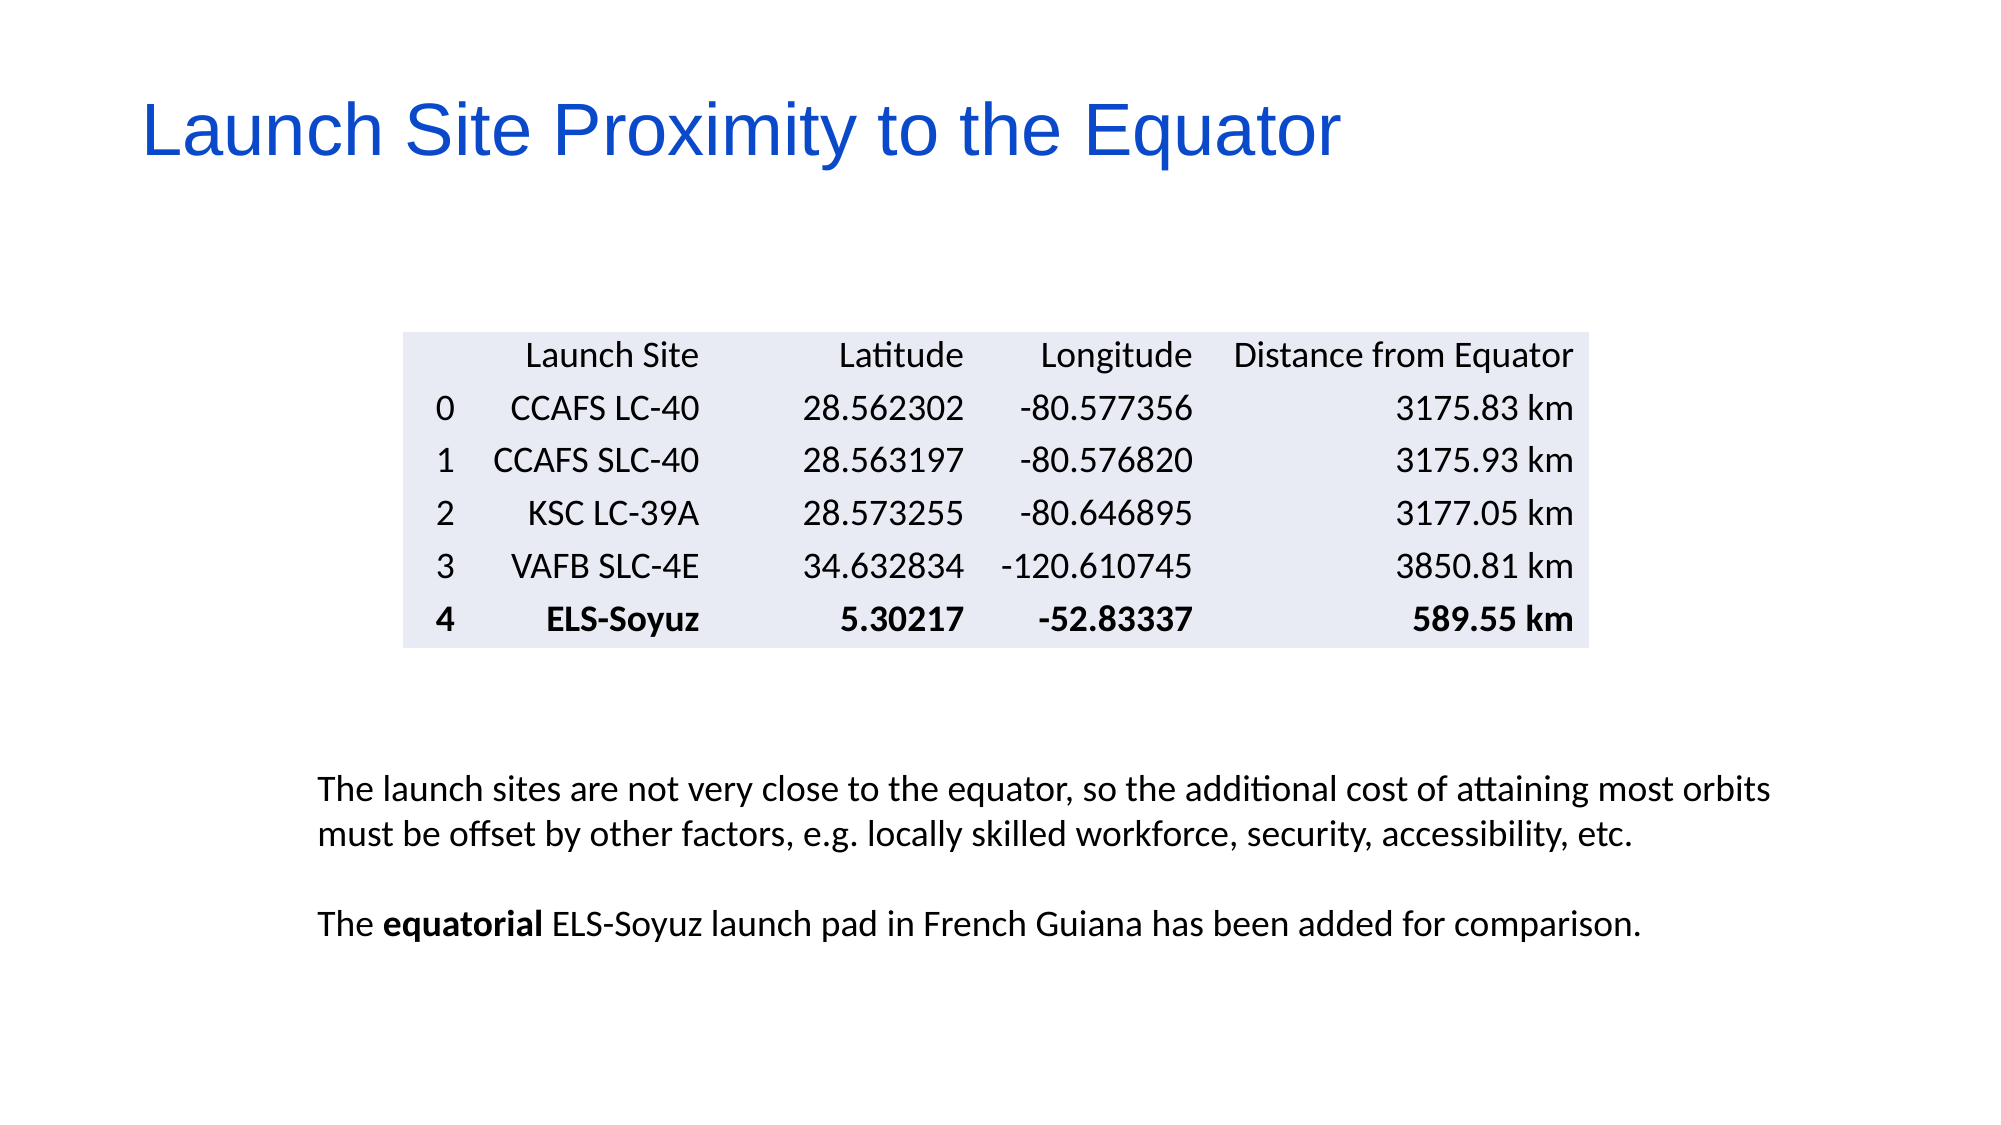

Launch Site Proximity to the Equator
|  | Launch Site | Latitude | Longitude |
| --- | --- | --- | --- |
| 0 | CCAFS LC-40 | 28.562302 | -80.577356 |
| 1 | CCAFS SLC-40 | 28.563197 | -80.576820 |
| 2 | KSC LC-39A | 28.573255 | -80.646895 |
| 3 | VAFB SLC-4E | 34.632834 | -120.610745 |
| 4 | ELS-Soyuz | 5.30217 | -52.83337 |
| Distance from Equator |
| --- |
| 3175.83 km |
| 3175.93 km |
| 3177.05 km |
| 3850.81 km |
| 589.55 km |
The launch sites are not very close to the equator, so the additional cost of attaining most orbits
must be offset by other factors, e.g. locally skilled workforce, security, accessibility, etc.

The equatorial ELS-Soyuz launch pad in French Guiana has been added for comparison.